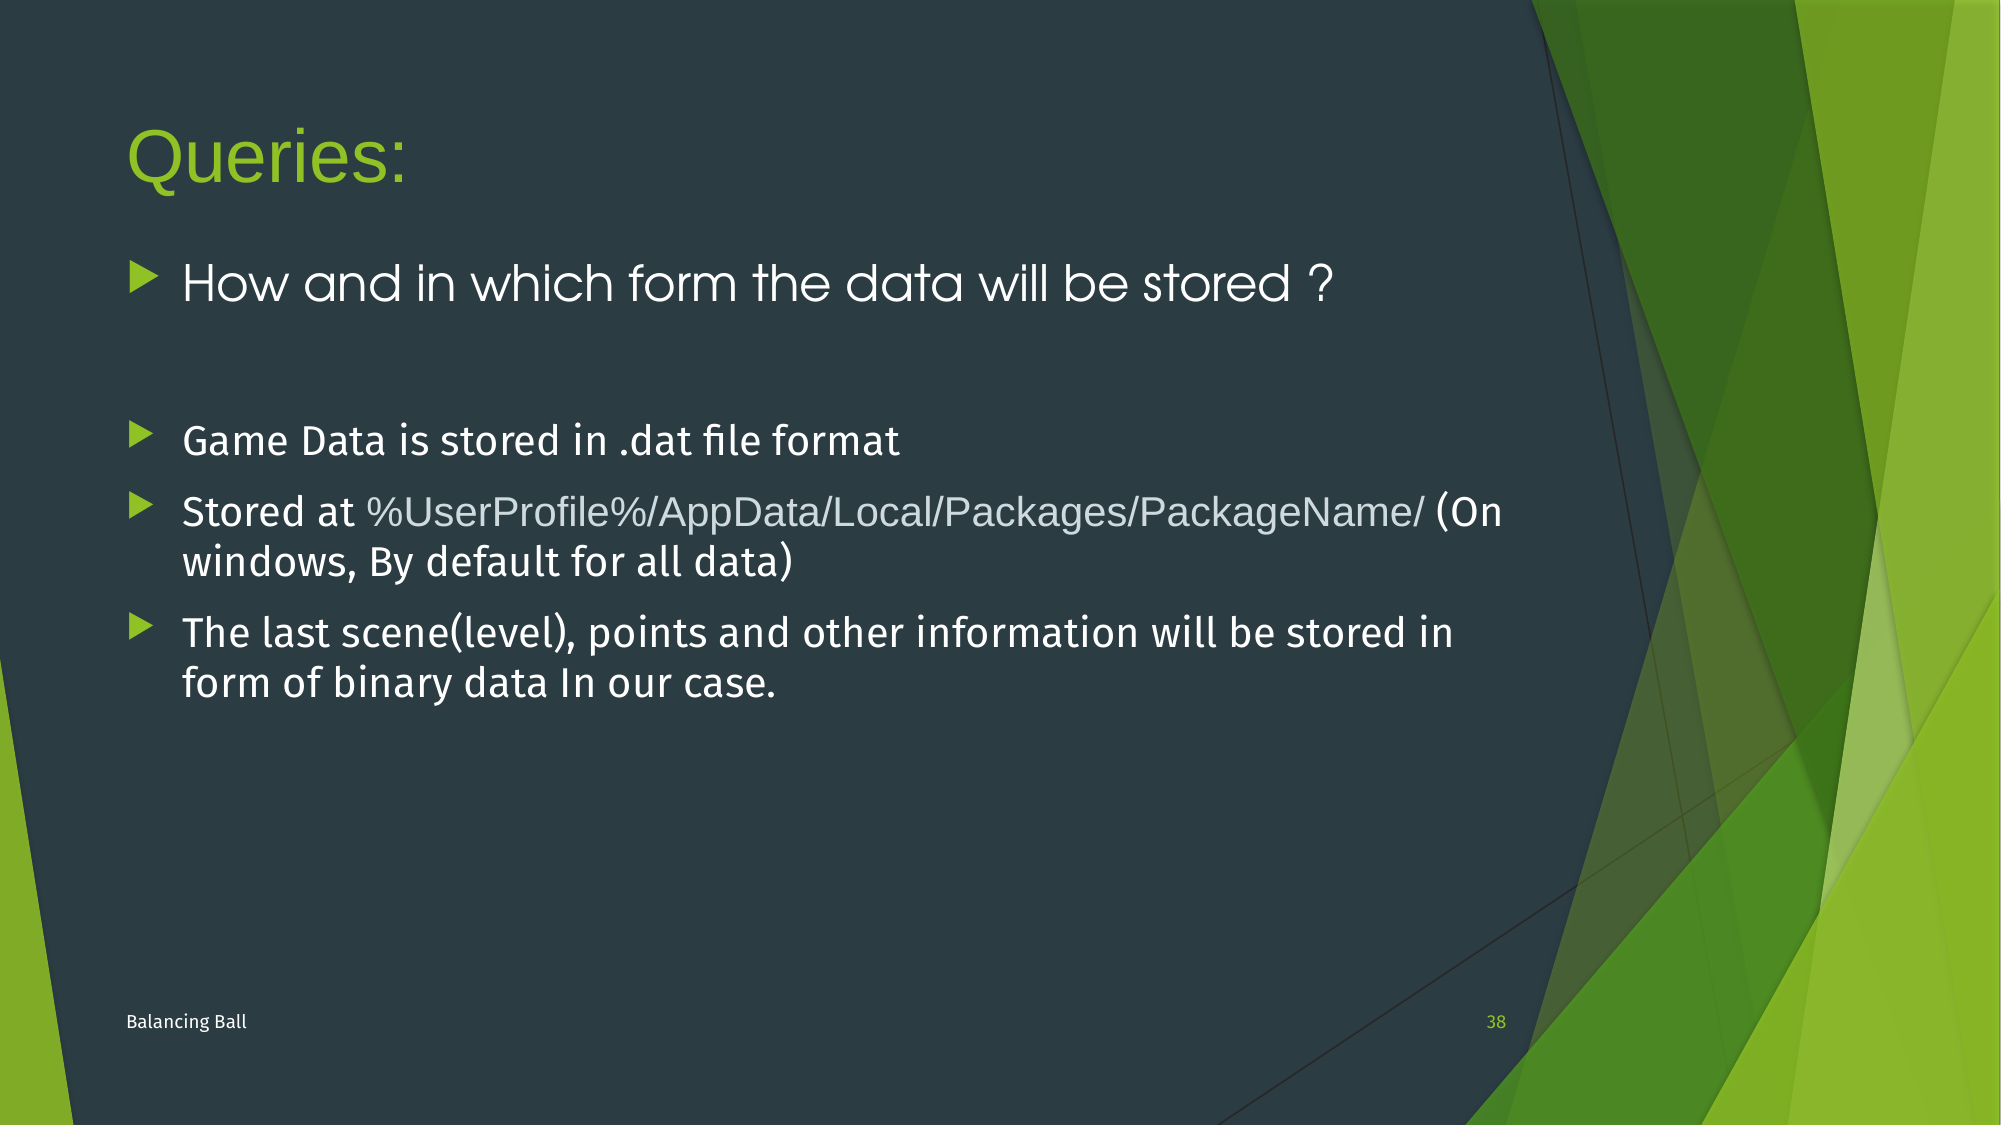

# Queries:
How and in which form the data will be stored ?

Game Data is stored in .dat file format
Stored at %UserProfile%/AppData/Local/Packages/PackageName/ (On windows, By default for all data)
The last scene(level), points and other information will be stored in form of binary data In our case.
Balancing Ball
38